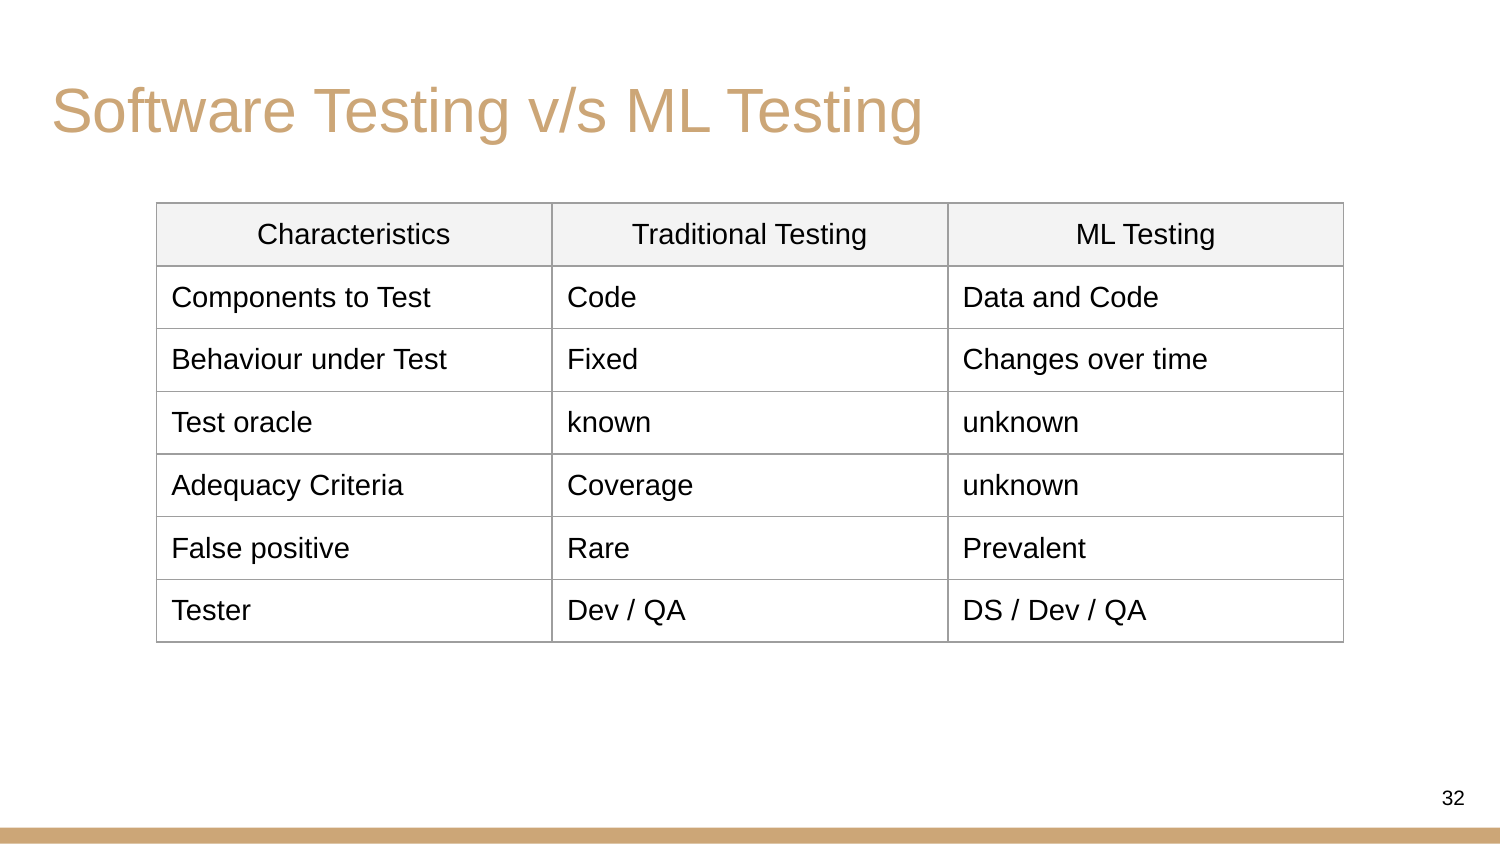

# Software Testing v/s ML Testing
| Characteristics | Traditional Testing | ML Testing |
| --- | --- | --- |
| Components to Test | Code | Data and Code |
| Behaviour under Test | Fixed | Changes over time |
| Test oracle | known | unknown |
| Adequacy Criteria | Coverage | unknown |
| False positive | Rare | Prevalent |
| Tester | Dev / QA | DS / Dev / QA |
32